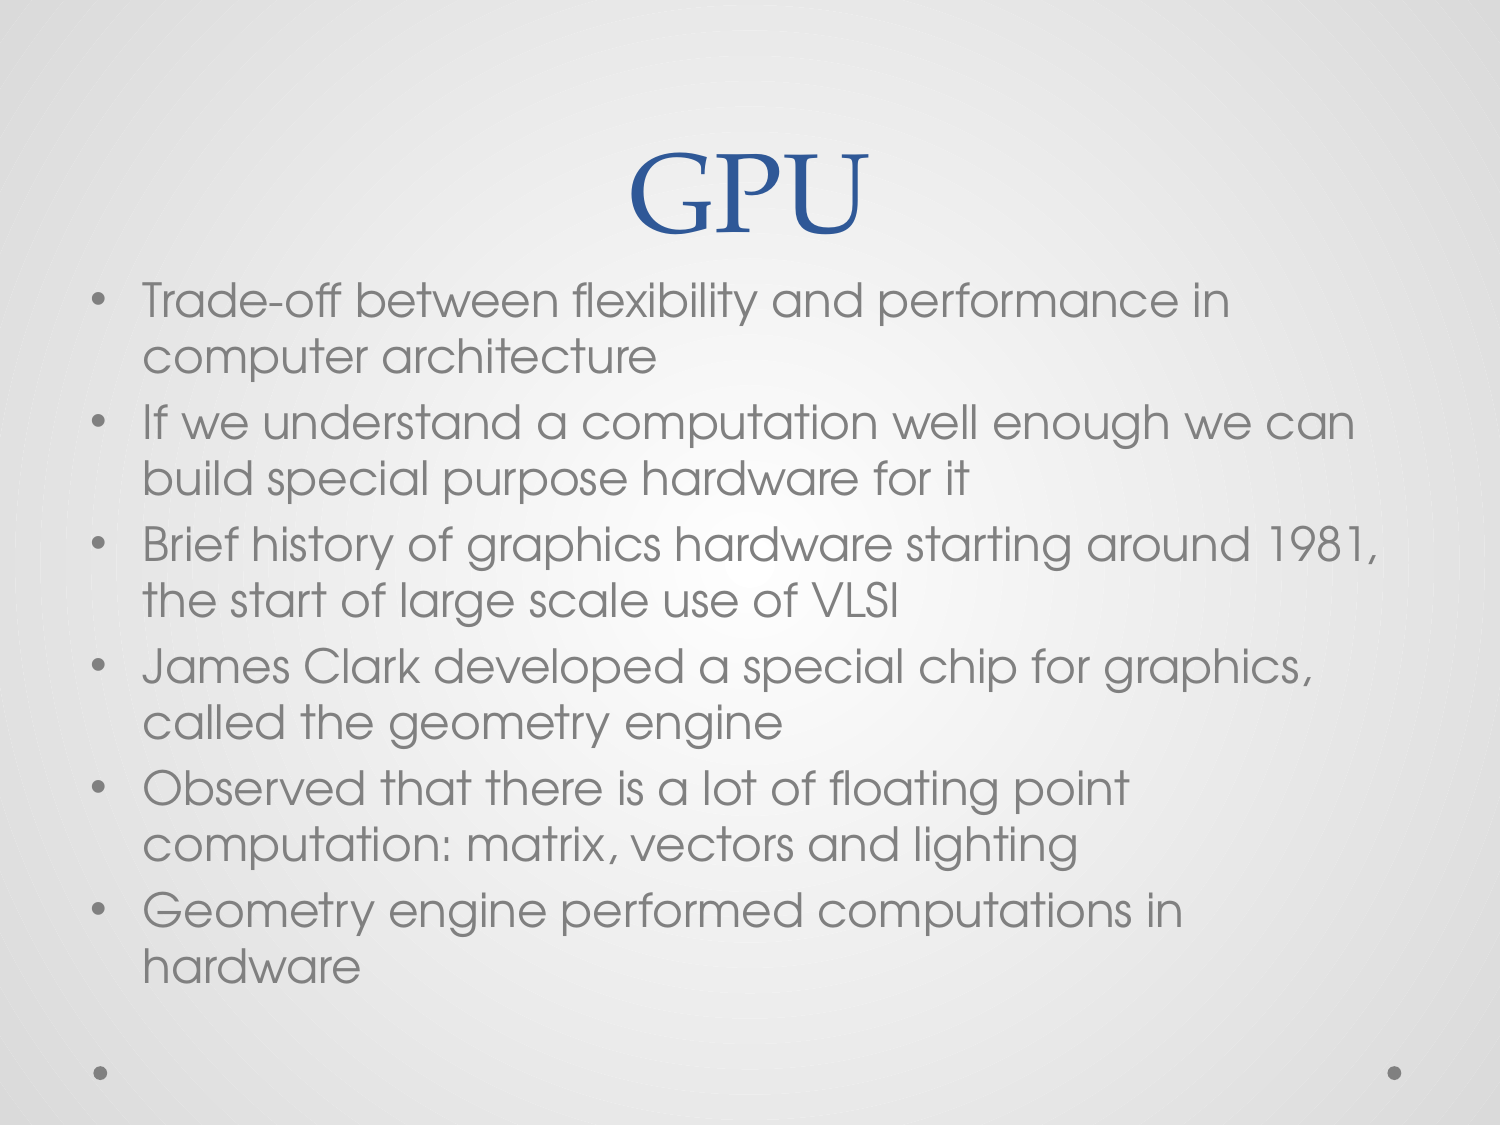

# GPU
Trade-off between flexibility and performance in computer architecture
If we understand a computation well enough we can build special purpose hardware for it
Brief history of graphics hardware starting around 1981, the start of large scale use of VLSI
James Clark developed a special chip for graphics, called the geometry engine
Observed that there is a lot of floating point computation: matrix, vectors and lighting
Geometry engine performed computations in hardware